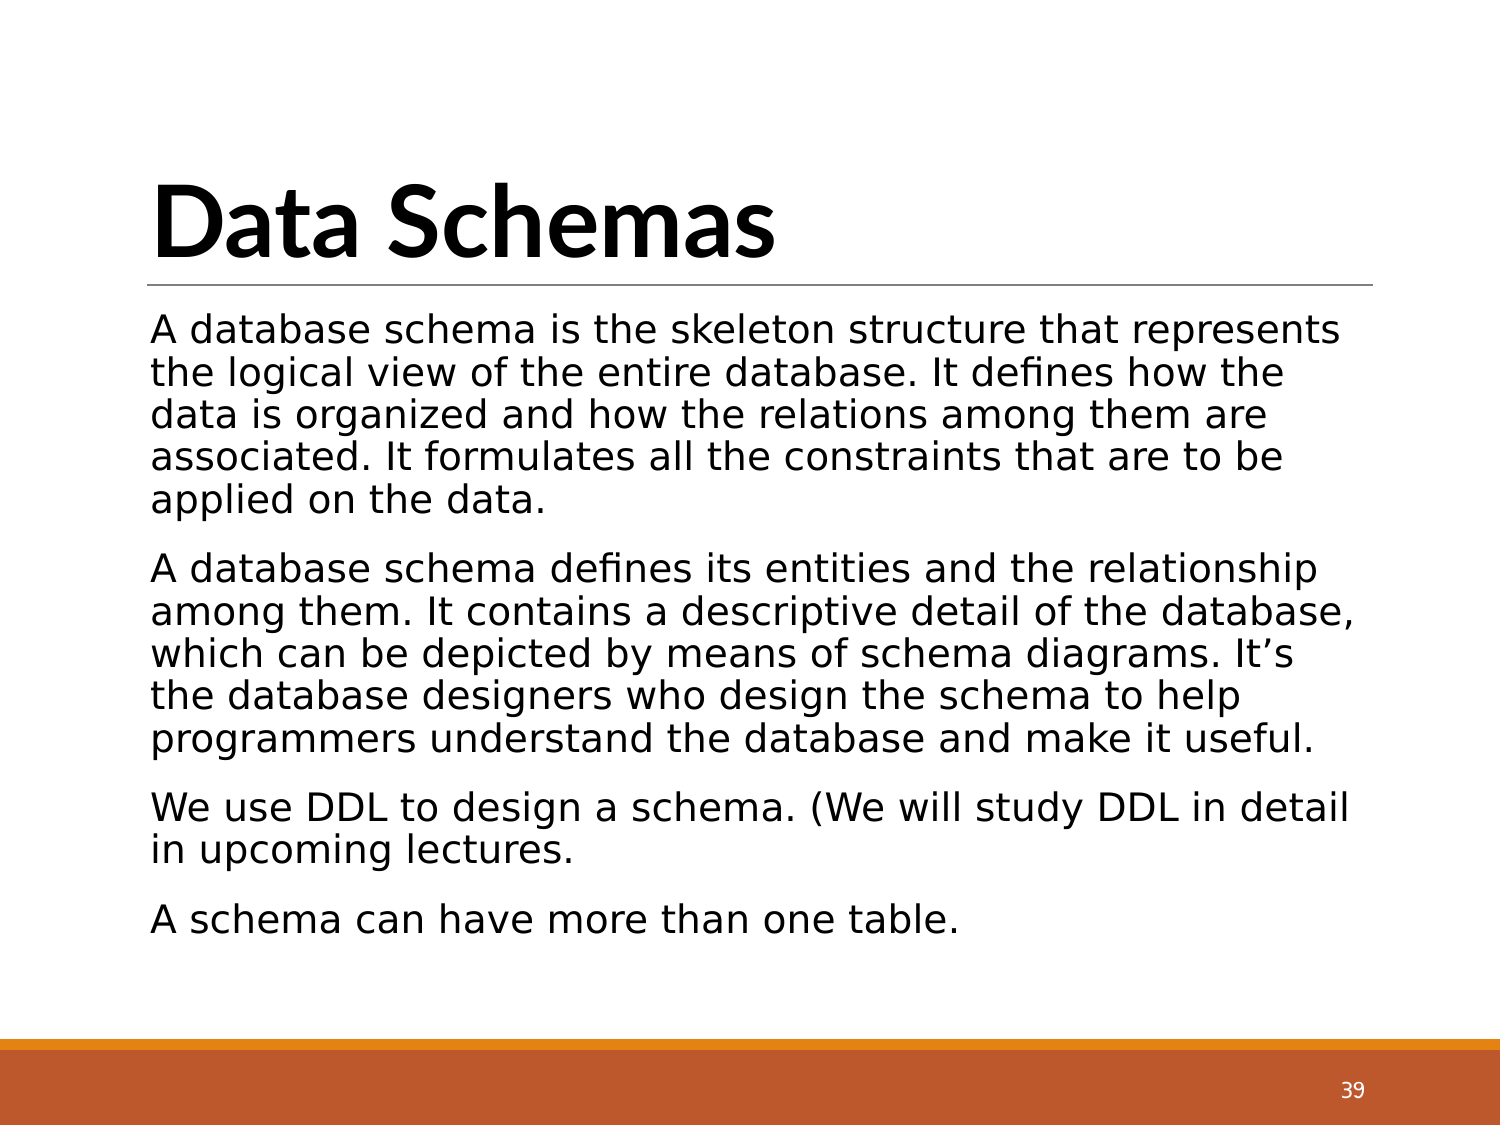

# Data Schemas
A database schema is the skeleton structure that represents the logical view of the entire database. It defines how the data is organized and how the relations among them are associated. It formulates all the constraints that are to be applied on the data.
A database schema defines its entities and the relationship among them. It contains a descriptive detail of the database, which can be depicted by means of schema diagrams. It’s the database designers who design the schema to help programmers understand the database and make it useful.
We use DDL to design a schema. (We will study DDL in detail in upcoming lectures.
A schema can have more than one table.

39